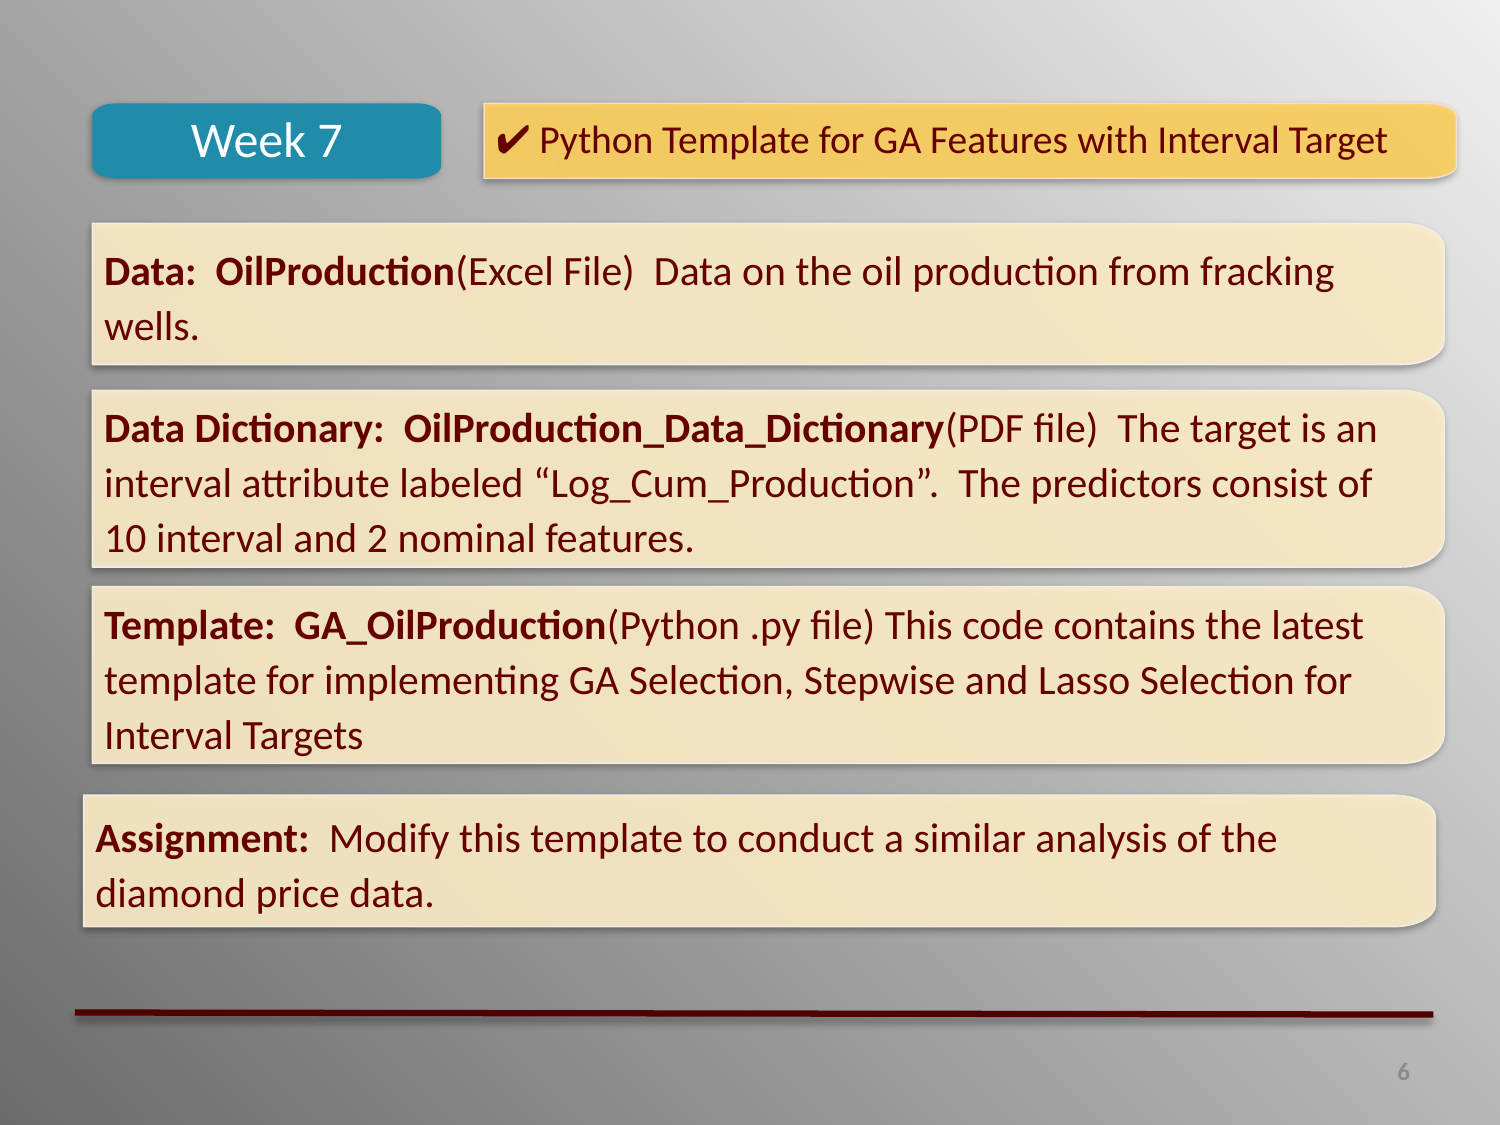

Week 7
✔ Python Template for GA Features with Interval Target
Data:  OilProduction(Excel File)  Data on the oil production from fracking wells.
Data Dictionary:  OilProduction_Data_Dictionary(PDF file)  The target is an interval attribute labeled “Log_Cum_Production”.  The predictors consist of 10 interval and 2 nominal features.
Template:  GA_OilProduction(Python .py file) This code contains the latest template for implementing GA Selection, Stepwise and Lasso Selection for Interval Targets
Assignment:  Modify this template to conduct a similar analysis of the diamond price data.
6